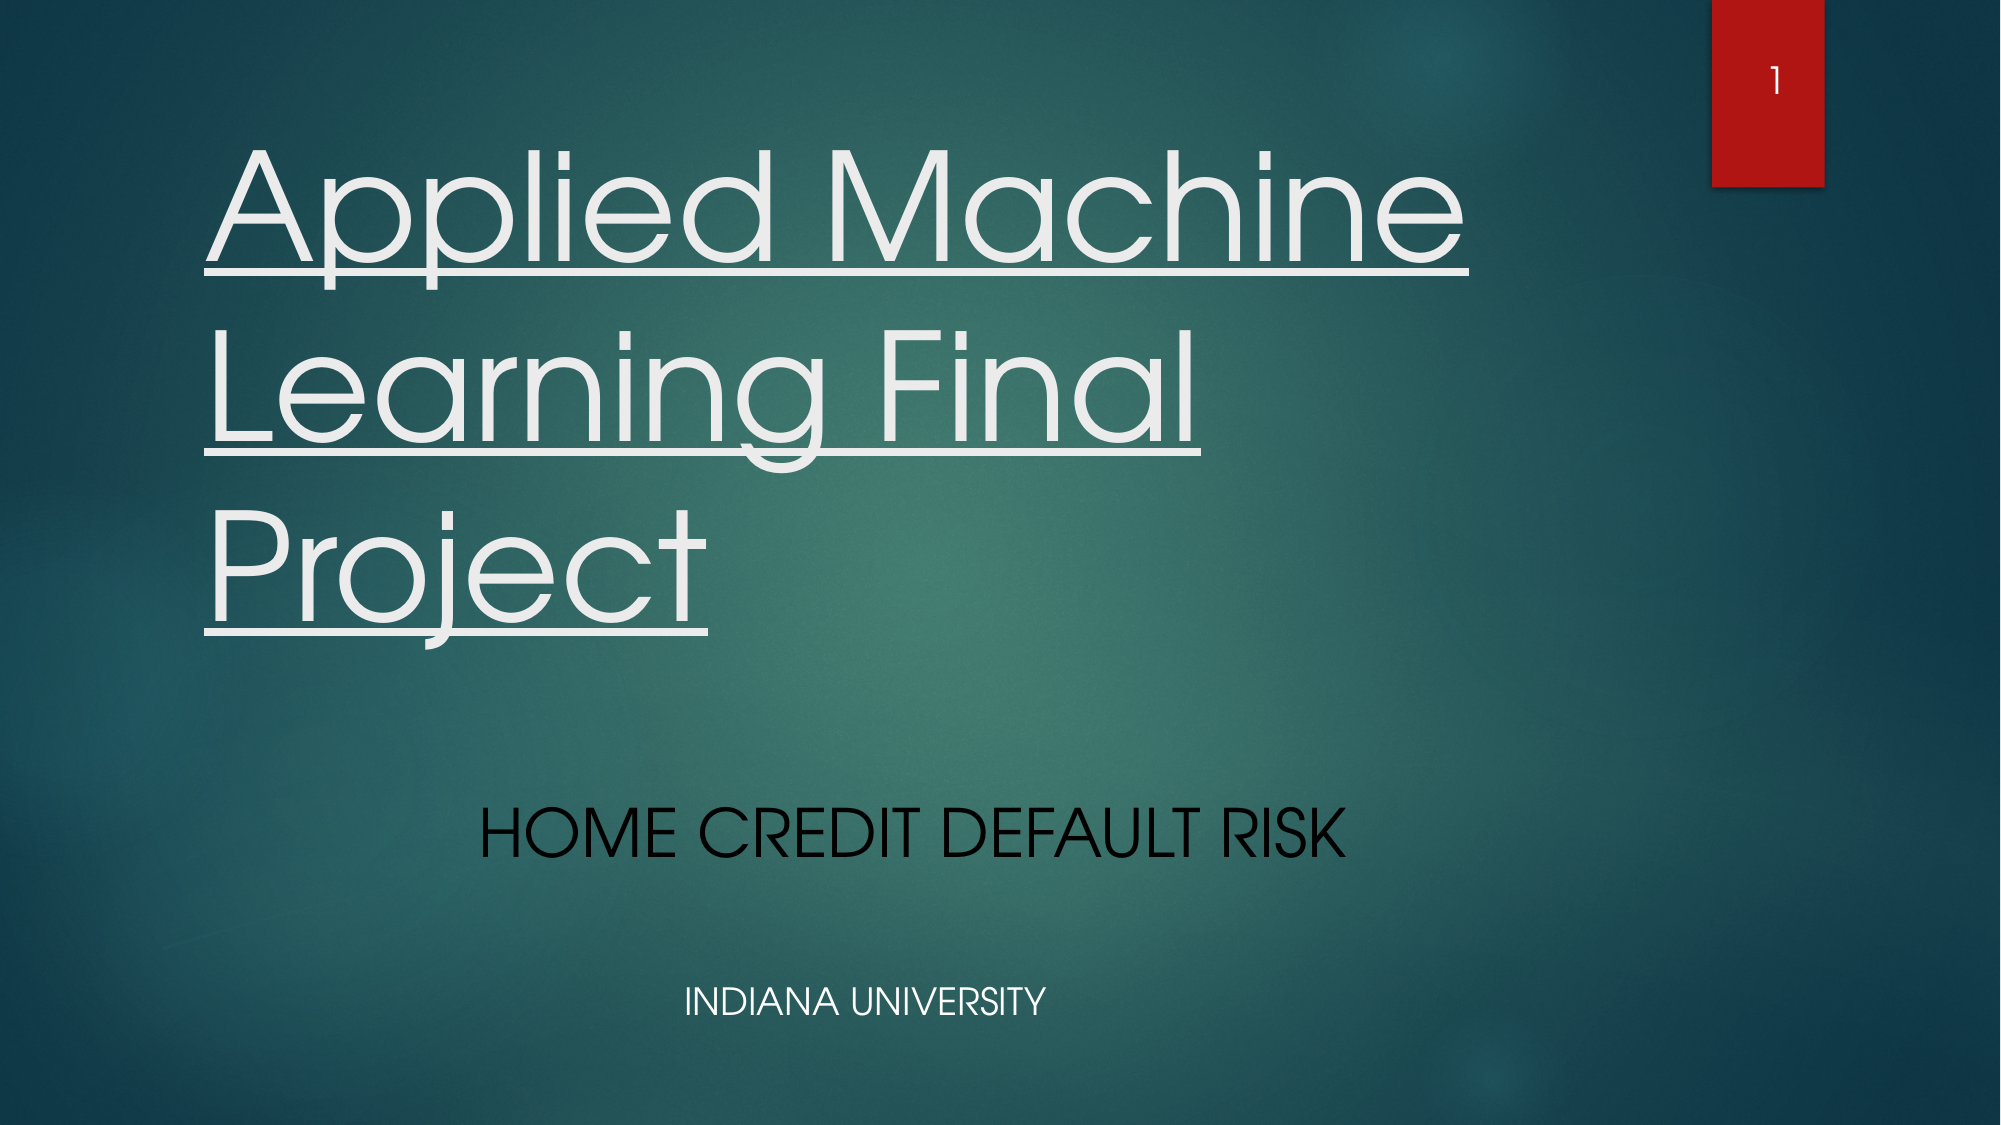

1
# Applied Machine Learning Final Project
Home credit default risk
INDIANA UNIVERSITY